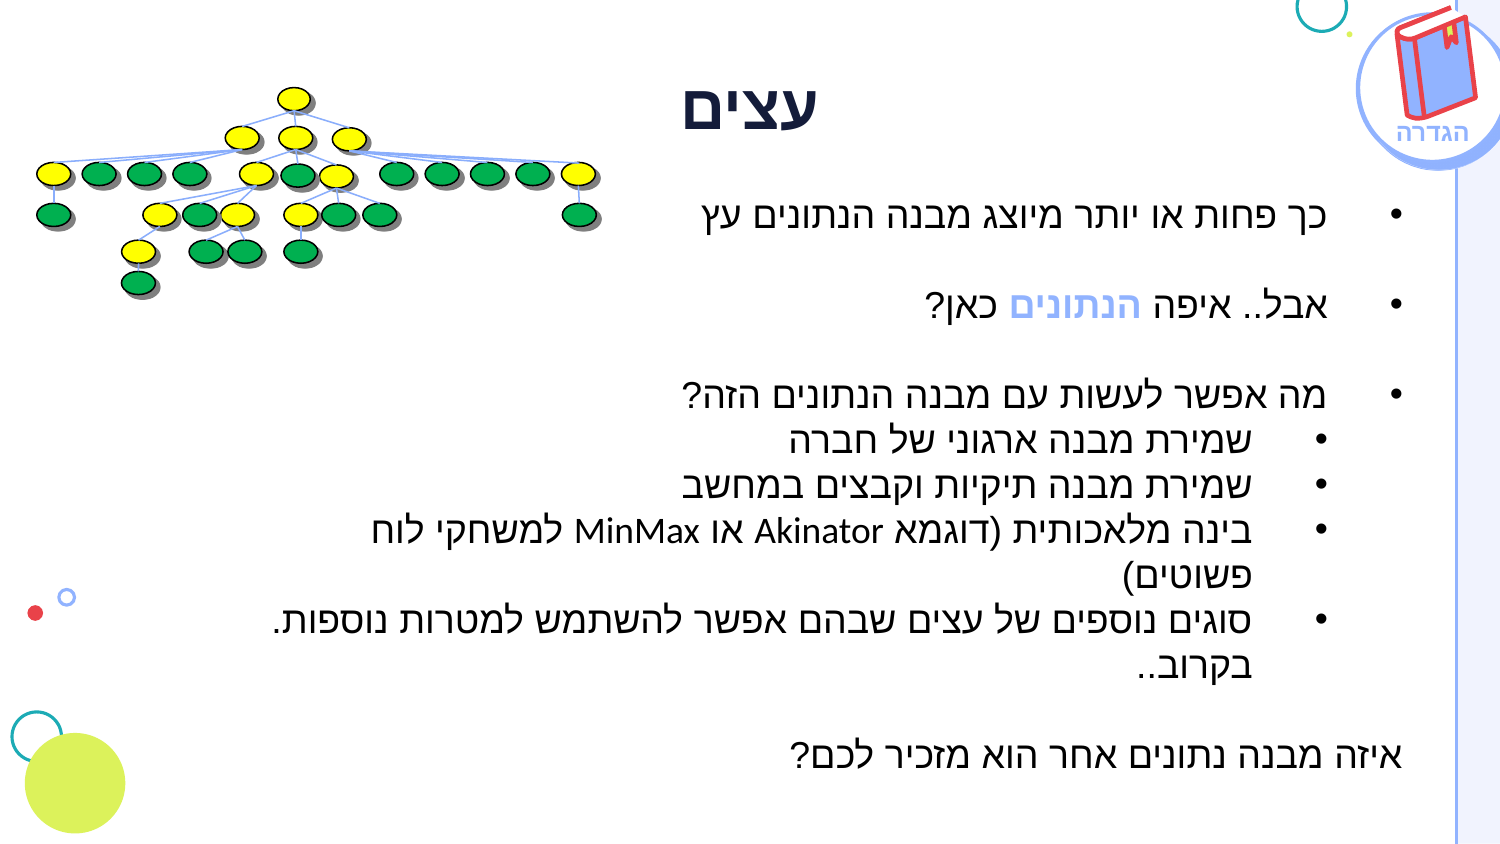

# עצים

הגדרה
כך פחות או יותר מיוצג מבנה הנתונים עץ
אבל.. איפה הנתונים כאן?
מה אפשר לעשות עם מבנה הנתונים הזה?
שמירת מבנה ארגוני של חברה
שמירת מבנה תיקיות וקבצים במחשב
בינה מלאכותית (דוגמא Akinator או MinMax למשחקי לוח פשוטים)
סוגים נוספים של עצים שבהם אפשר להשתמש למטרות נוספות.
בקרוב..
איזה מבנה נתונים אחר הוא מזכיר לכם?